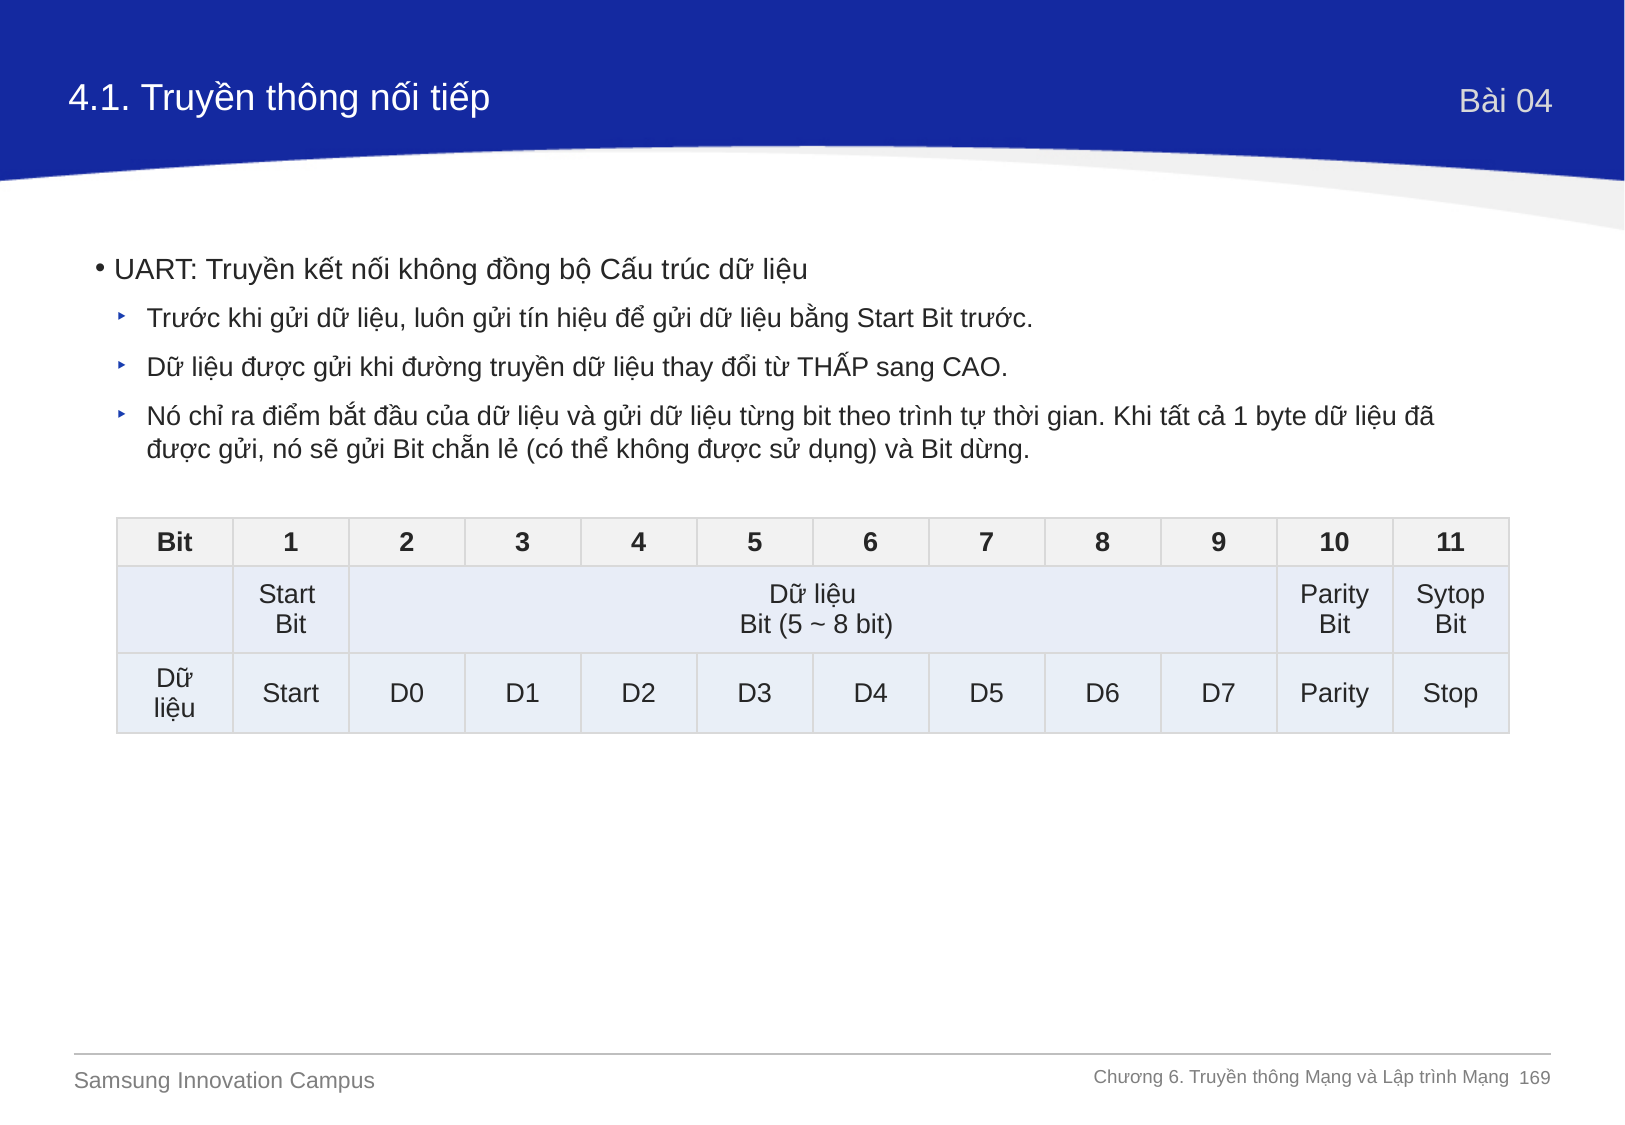

4.1. Truyền thông nối tiếp
Bài 04
UART: Truyền kết nối không đồng bộ Cấu trúc dữ liệu
Trước khi gửi dữ liệu, luôn gửi tín hiệu để gửi dữ liệu bằng Start Bit trước.
Dữ liệu được gửi khi đường truyền dữ liệu thay đổi từ THẤP sang CAO.
Nó chỉ ra điểm bắt đầu của dữ liệu và gửi dữ liệu từng bit theo trình tự thời gian. Khi tất cả 1 byte dữ liệu đã được gửi, nó sẽ gửi Bit chẵn lẻ (có thể không được sử dụng) và Bit dừng.
| Bit | 1 | 2 | 3 | 4 | 5 | 6 | 7 | 8 | 9 | 10 | 11 |
| --- | --- | --- | --- | --- | --- | --- | --- | --- | --- | --- | --- |
|  | Start Bit | Dữ liệu Bit (5 ~ 8 bit) |  |  |  |  |  |  |  | Parity Bit | Sytop Bit |
| Dữ liệu | Start | D0 | D1 | D2 | D3 | D4 | D5 | D6 | D7 | Parity | Stop |